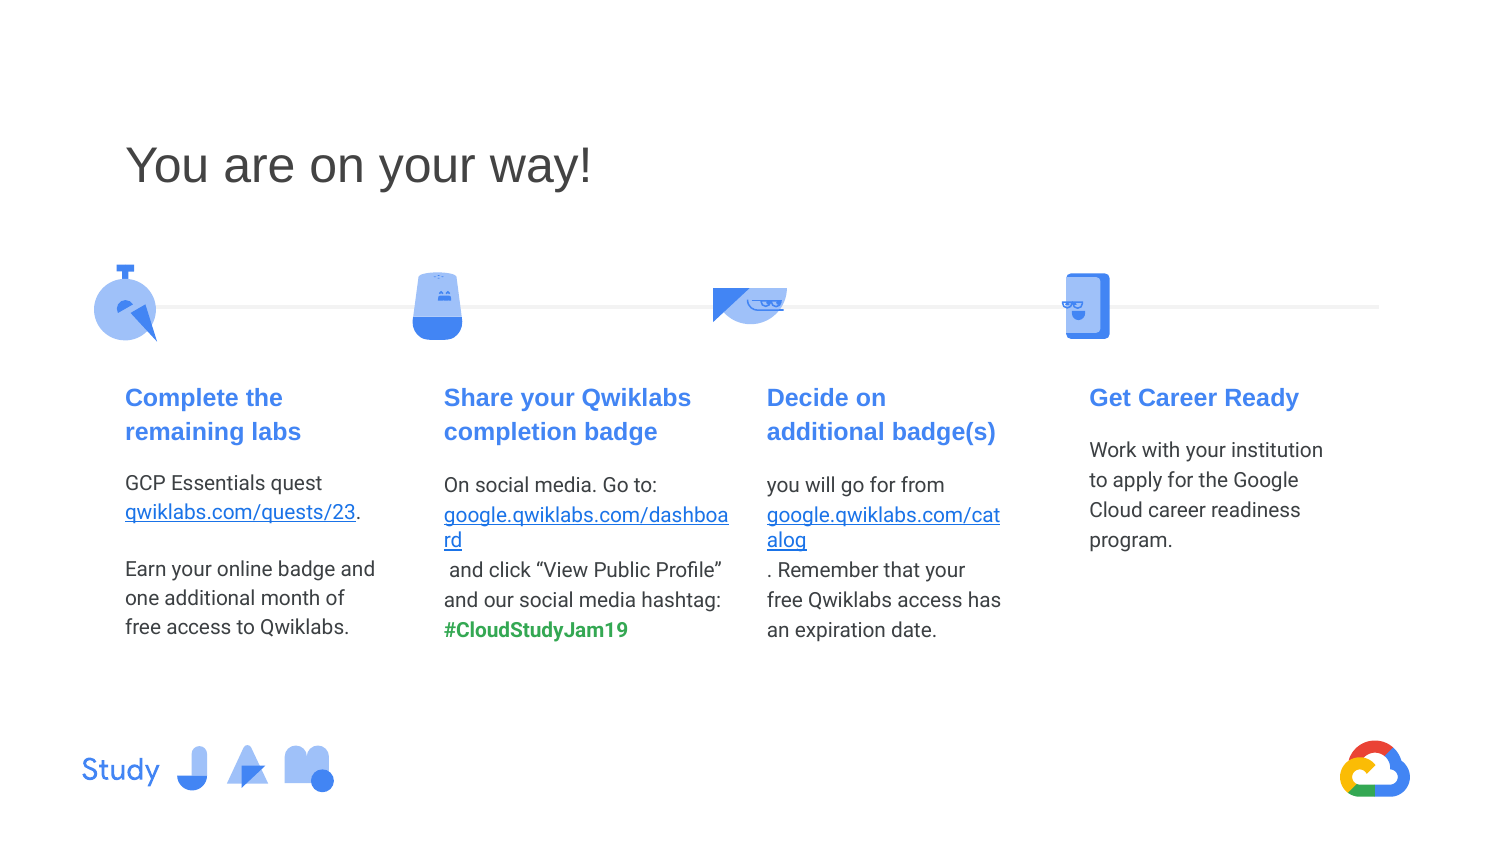

# You are on your way!

Complete the remaining labs
GCP Essentials quest qwiklabs.com/quests/23.
Earn your online badge and one additional month of free access to Qwiklabs.
Share your Qwiklabs completion badge
On social media. Go to: google.qwiklabs.com/dashboard and click “View Public Profile” and our social media hashtag: #CloudStudyJam19

Decide on additional badge(s)
you will go for from google.qwiklabs.com/catalog. Remember that your free Qwiklabs access has an expiration date.
Get Career Ready
Work with your institution to apply for the Google Cloud career readiness program.